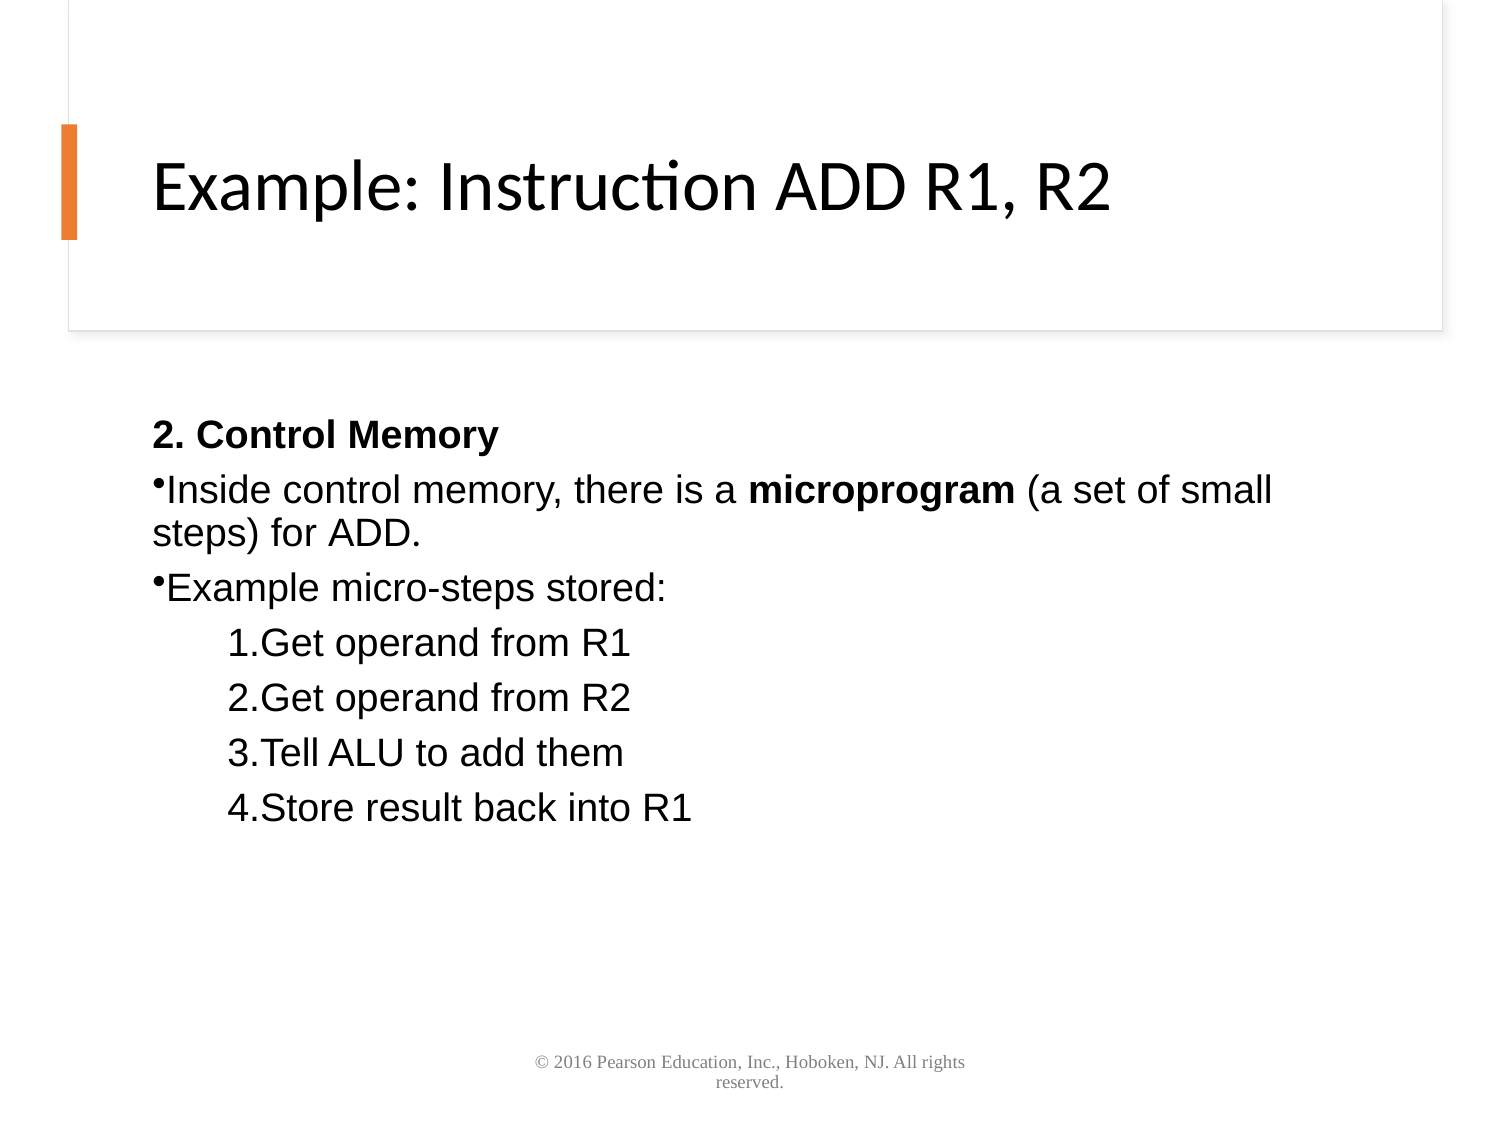

# Example: Instruction ADD R1, R2

2. Control Memory
Inside control memory, there is a microprogram (a set of small steps) for ADD.
Example micro-steps stored:
Get operand from R1
Get operand from R2
Tell ALU to add them
Store result back into R1
© 2016 Pearson Education, Inc., Hoboken, NJ. All rights reserved.